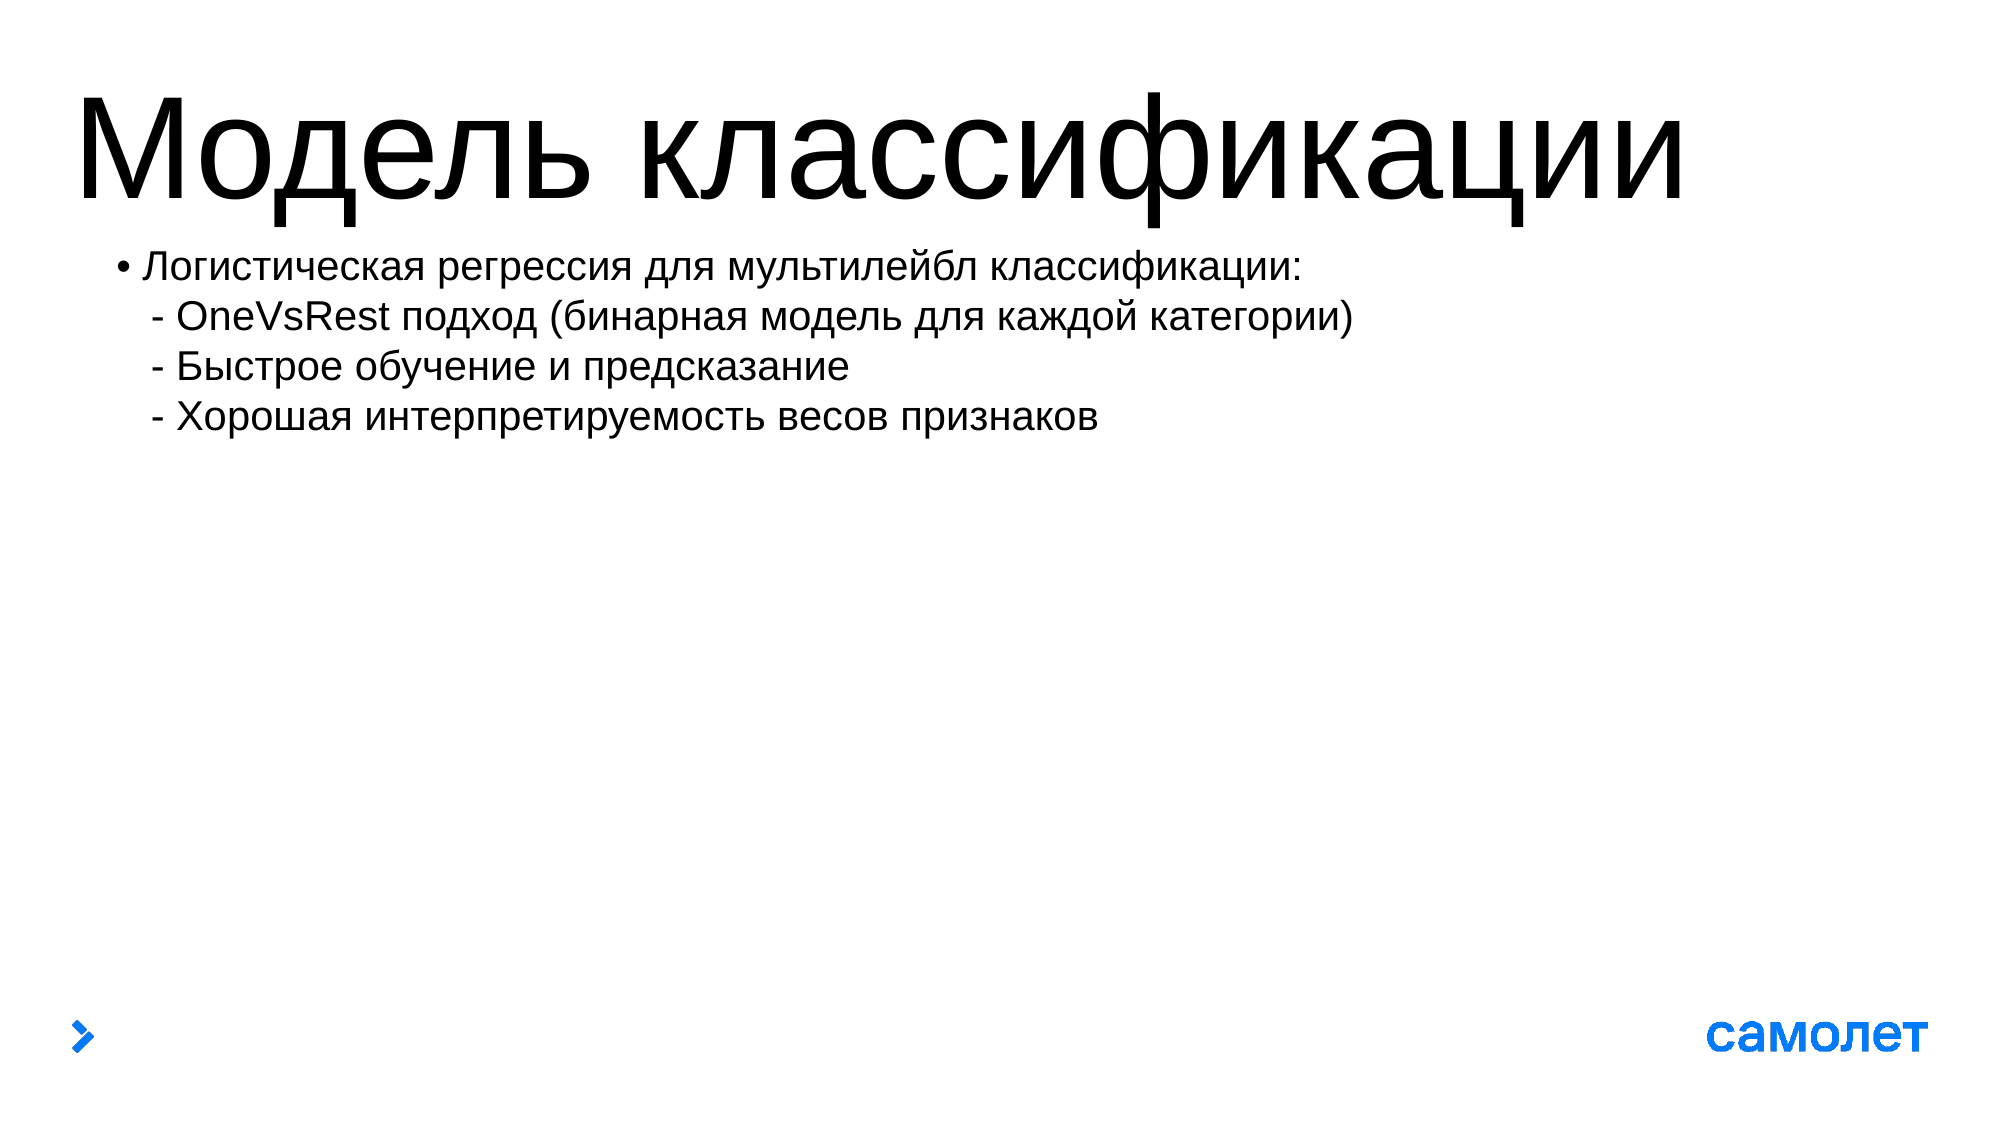

# Модель классификации
• Логистическая регрессия для мультилейбл классификации:
   - OneVsRest подход (бинарная модель для каждой категории)
   - Быстрое обучение и предсказание
   - Хорошая интерпретируемость весов признаков